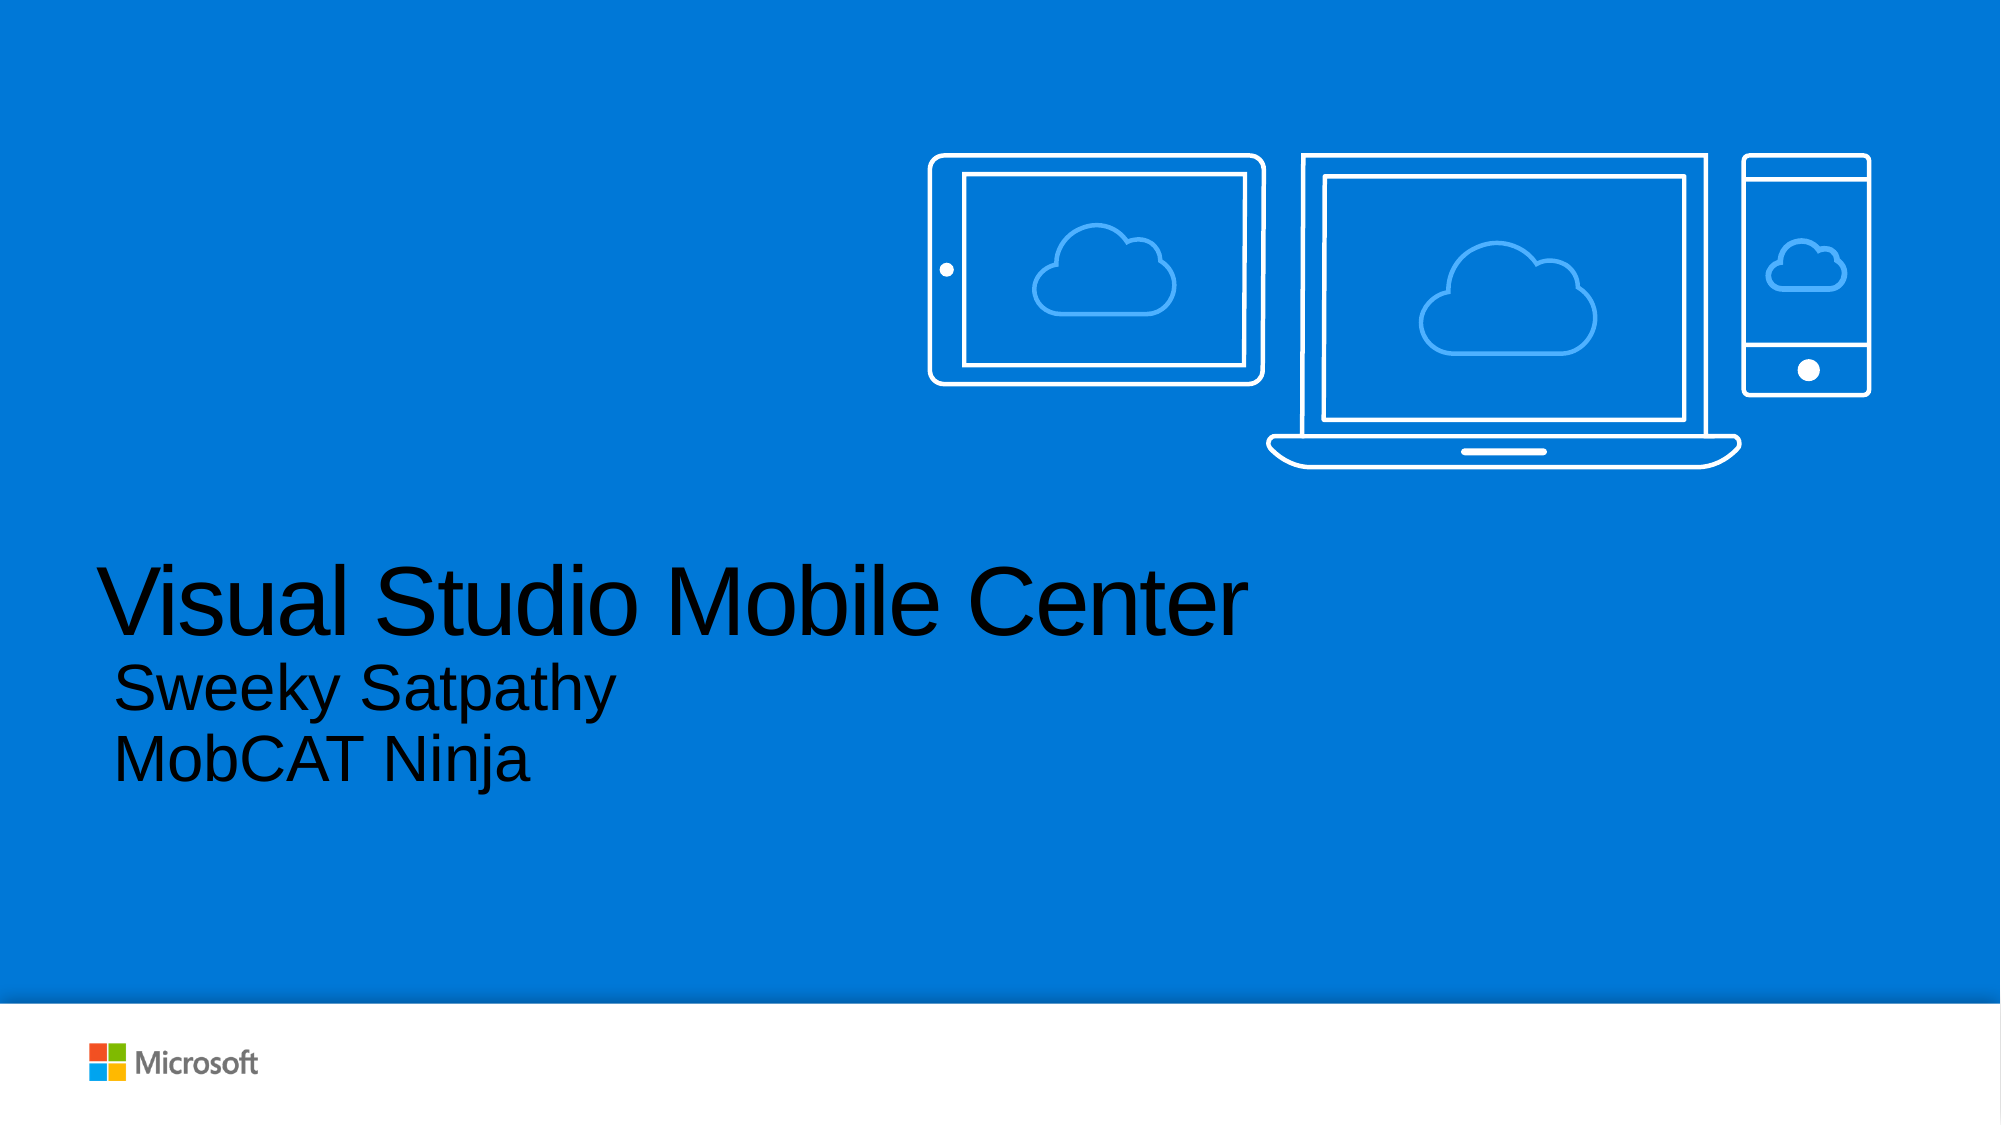

# Visual Studio Mobile Center
Sweeky Satpathy
MobCAT Ninja